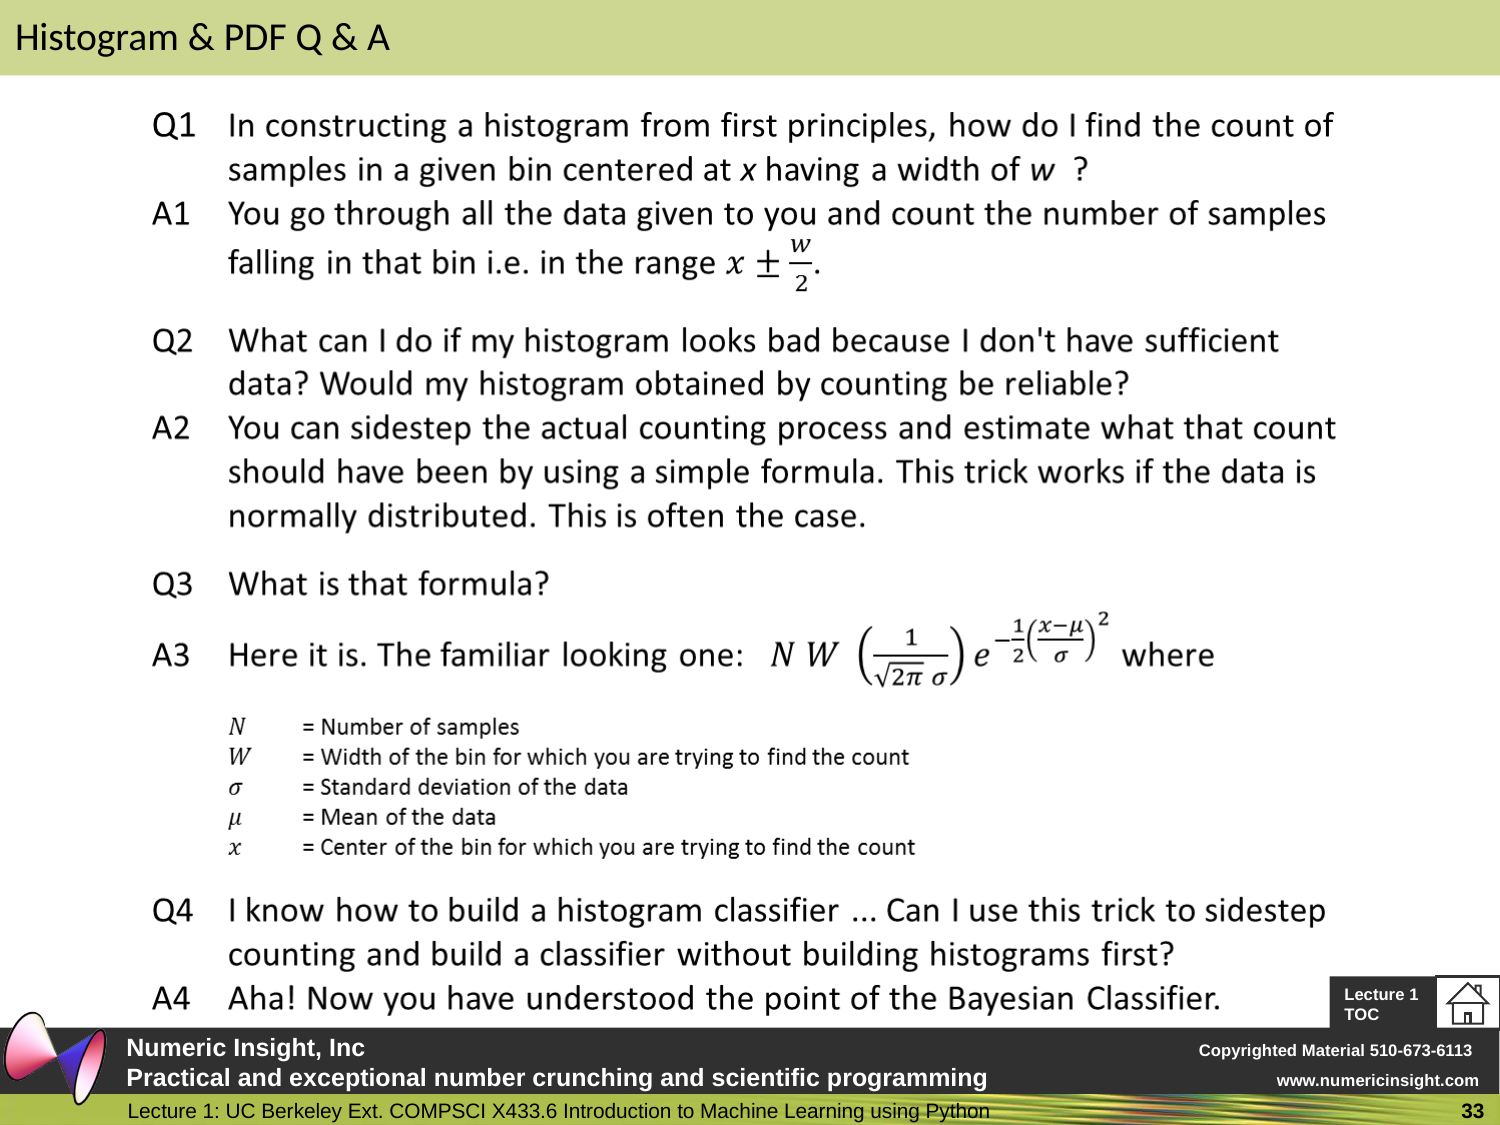

# Histogram & PDF Q & A